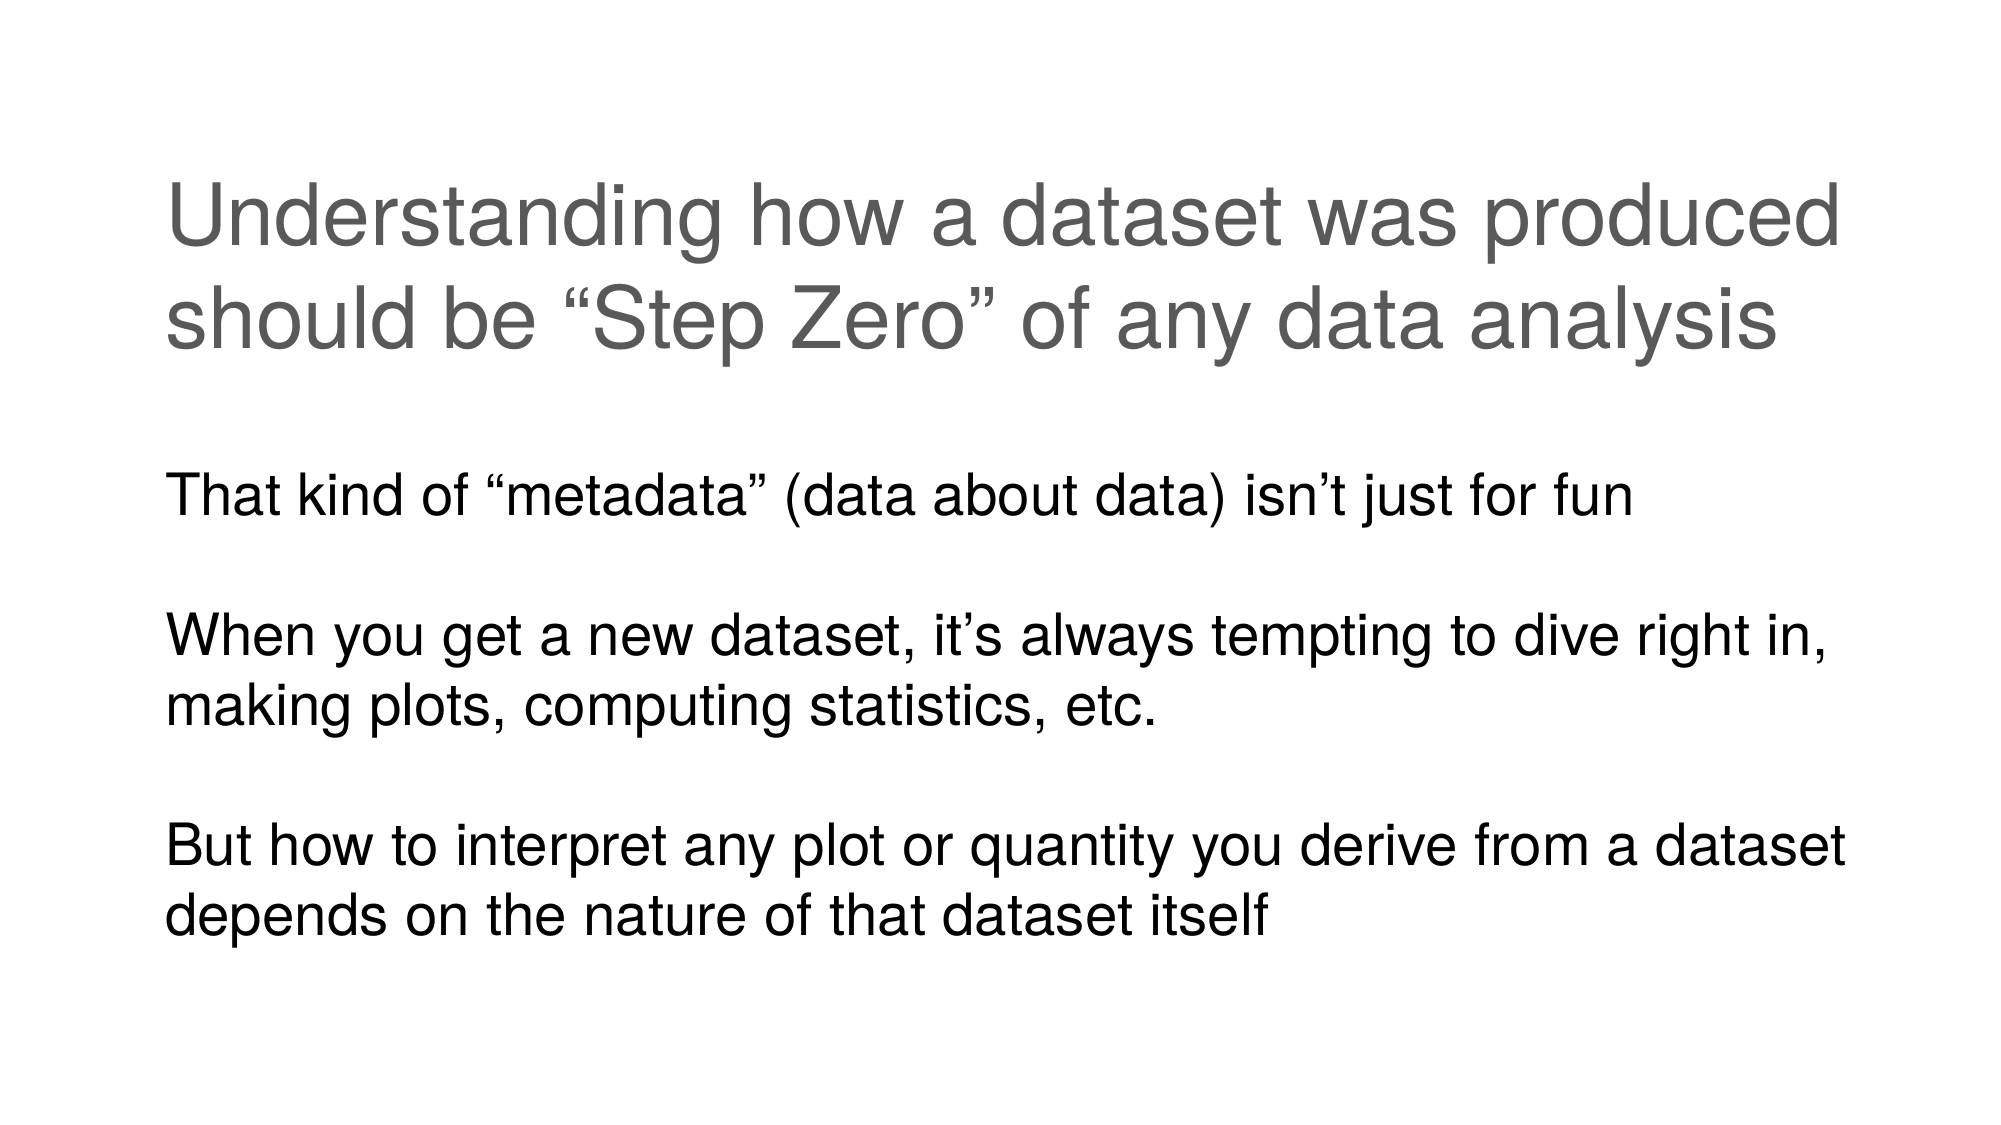

# Understanding how a dataset was produced should be “Step Zero” of any data analysis
That kind of “metadata” (data about data) isn’t just for fun

When you get a new dataset, it’s always tempting to dive right in, making plots, computing statistics, etc.

But how to interpret any plot or quantity you derive from a dataset depends on the nature of that dataset itself